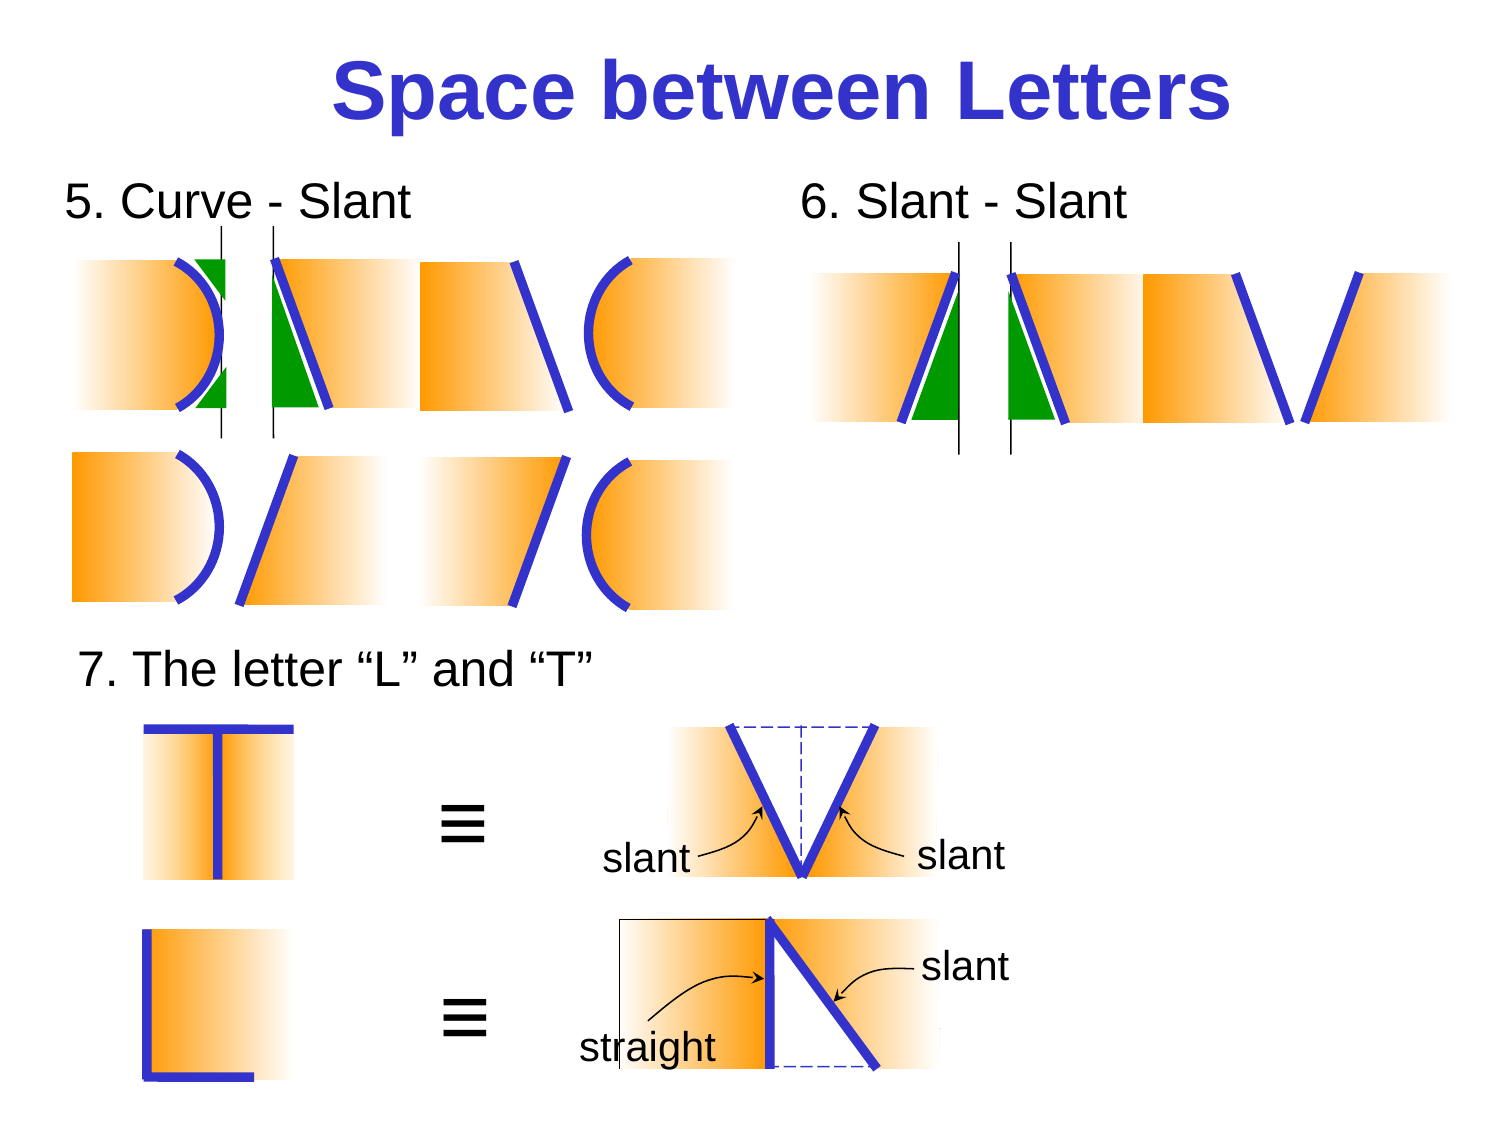

Space between Letters
5. Curve - Slant
6. Slant - Slant

7. The letter “L” and “T”

≡

slant

slant

slant

straight
≡